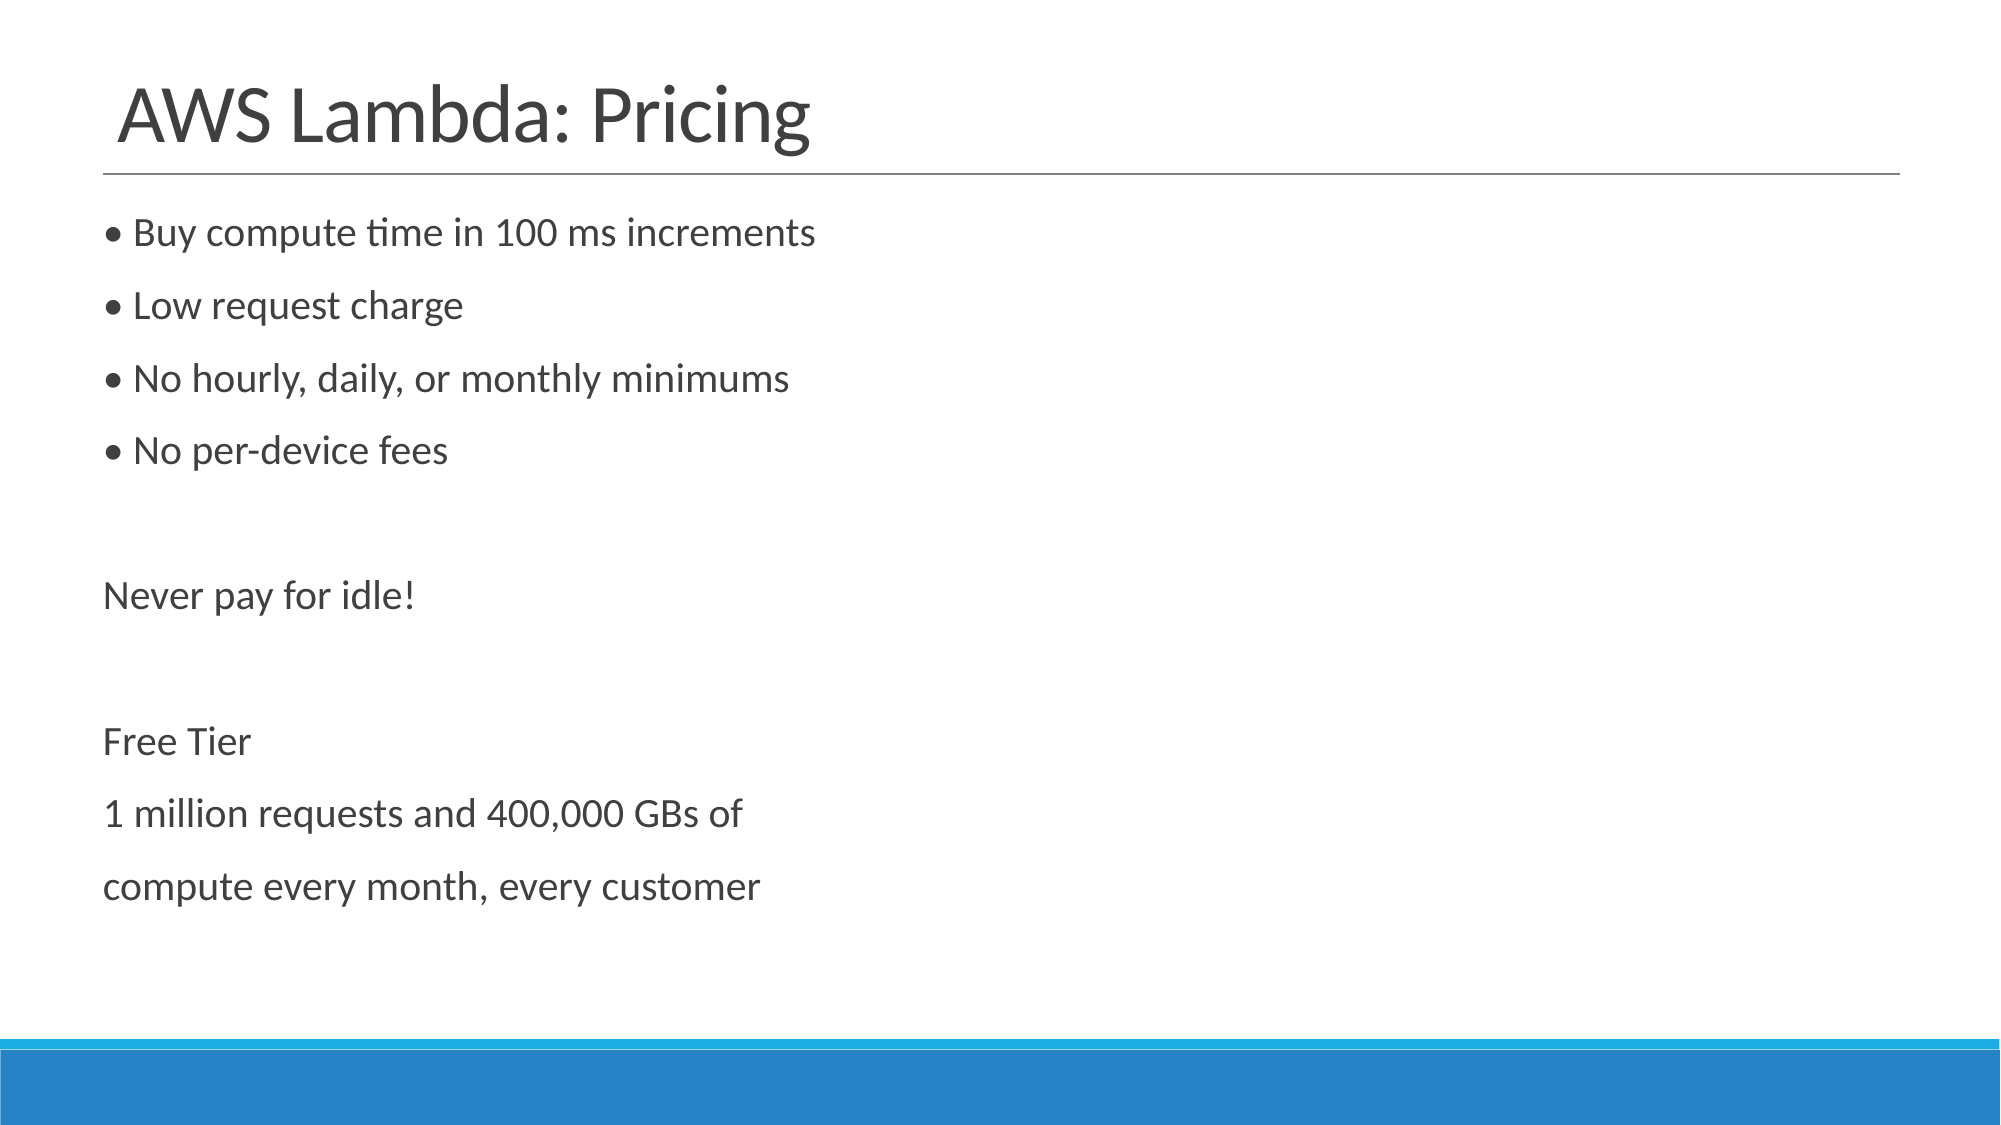

# AWS Lambda: Pricing
• Buy compute time in 100 ms increments
• Low request charge
• No hourly, daily, or monthly minimums
• No per-device fees

Never pay for idle!

Free Tier
1 million requests and 400,000 GBs of
compute every month, every customer